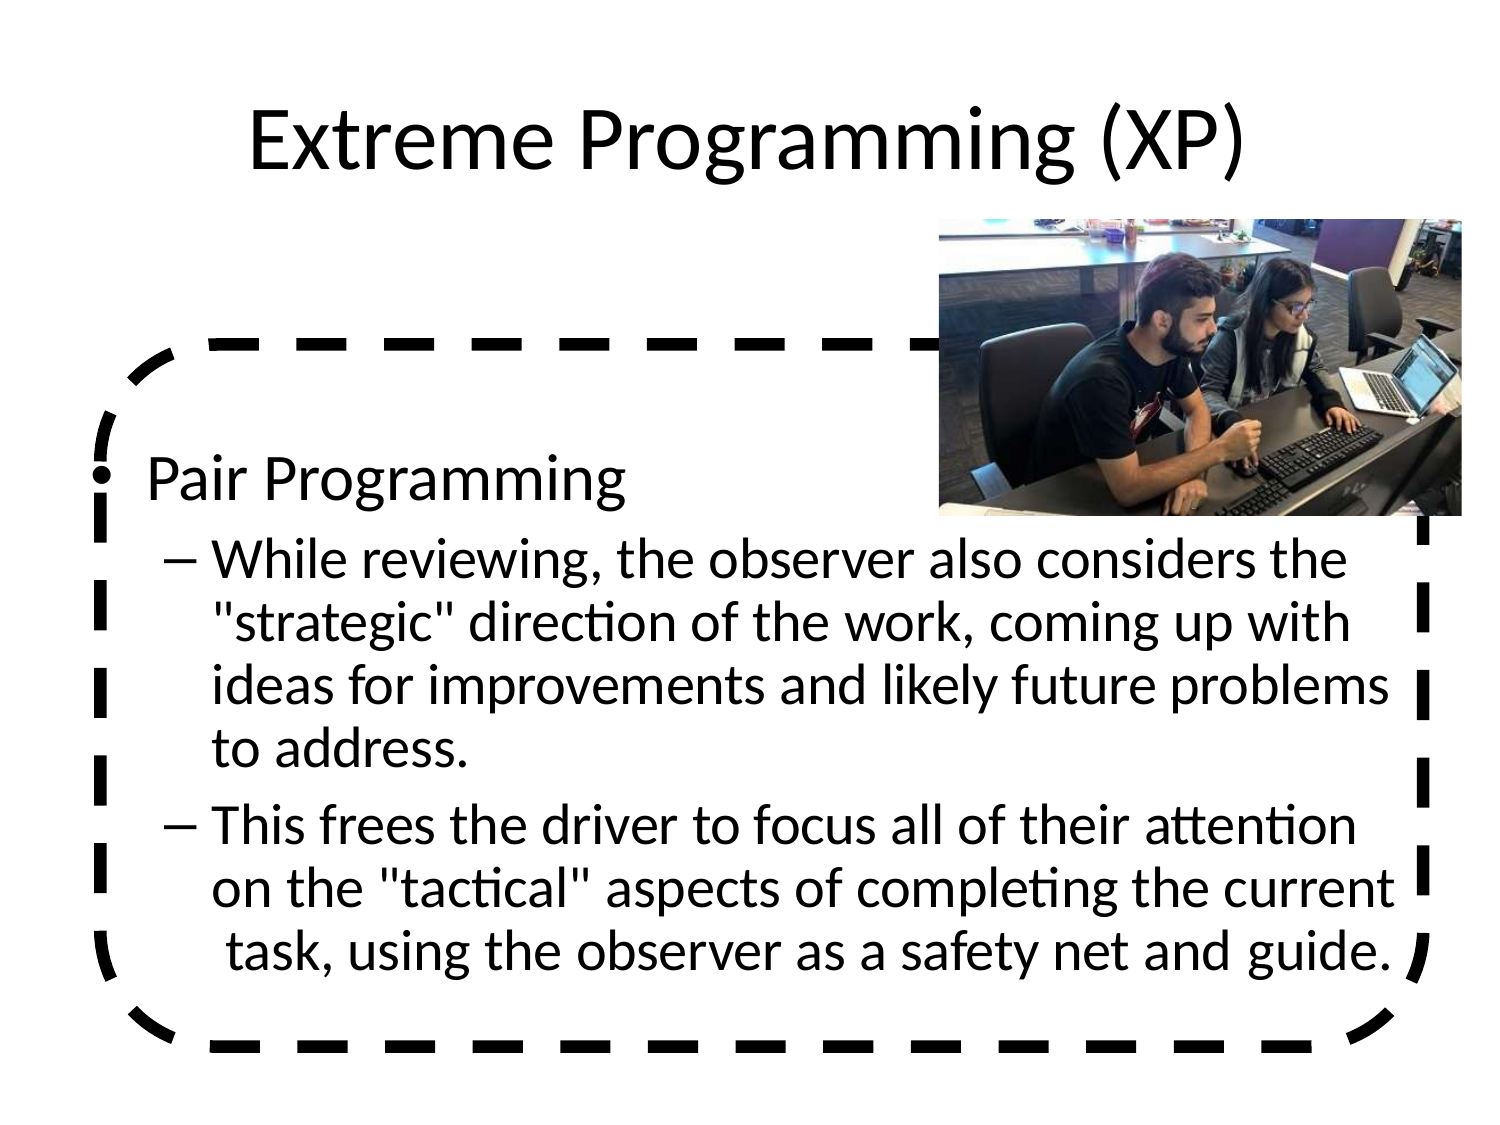

# Extreme Programming (XP)

Pair Programming
While reviewing, the observer also considers the  "strategic" direction of the work, coming up with  ideas for improvements and likely future problems  to address.
This frees the driver to focus all of their attention  on the "tactical" aspects of completing the current  task, using the observer as a safety net and guide.